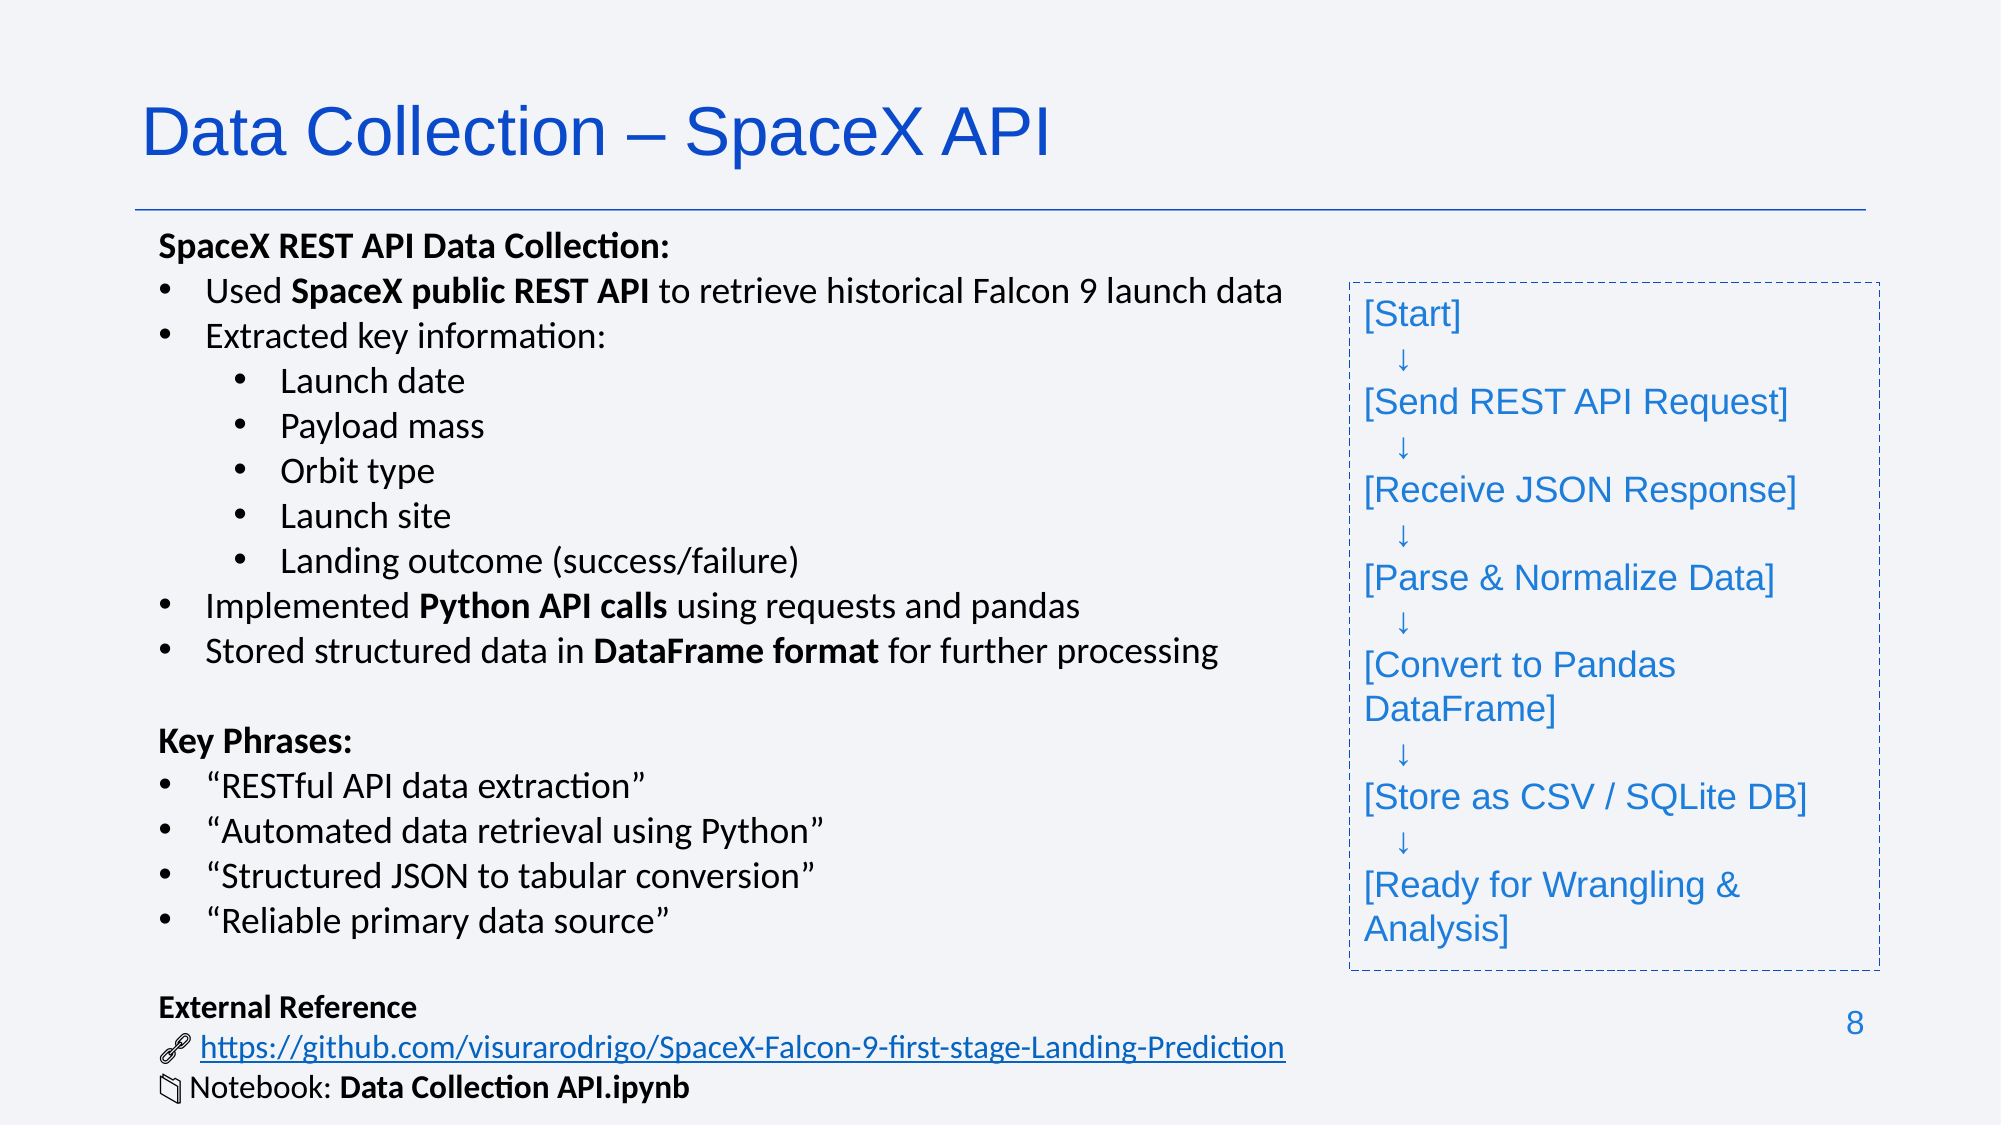

Data Collection – SpaceX API
SpaceX REST API Data Collection:
Used SpaceX public REST API to retrieve historical Falcon 9 launch data
Extracted key information:
Launch date
Payload mass
Orbit type
Launch site
Landing outcome (success/failure)
Implemented Python API calls using requests and pandas
Stored structured data in DataFrame format for further processing

Key Phrases:
“RESTful API data extraction”
“Automated data retrieval using Python”
“Structured JSON to tabular conversion”
“Reliable primary data source”

External Reference
🔗 https://github.com/visurarodrigo/SpaceX-Falcon-9-first-stage-Landing-Prediction
📁 Notebook: Data Collection API.ipynb

[Start]
   ↓
[Send REST API Request]
   ↓
[Receive JSON Response]
   ↓
[Parse & Normalize Data]
   ↓
[Convert to Pandas DataFrame]
   ↓
[Store as CSV / SQLite DB]
   ↓
[Ready for Wrangling & Analysis]
8